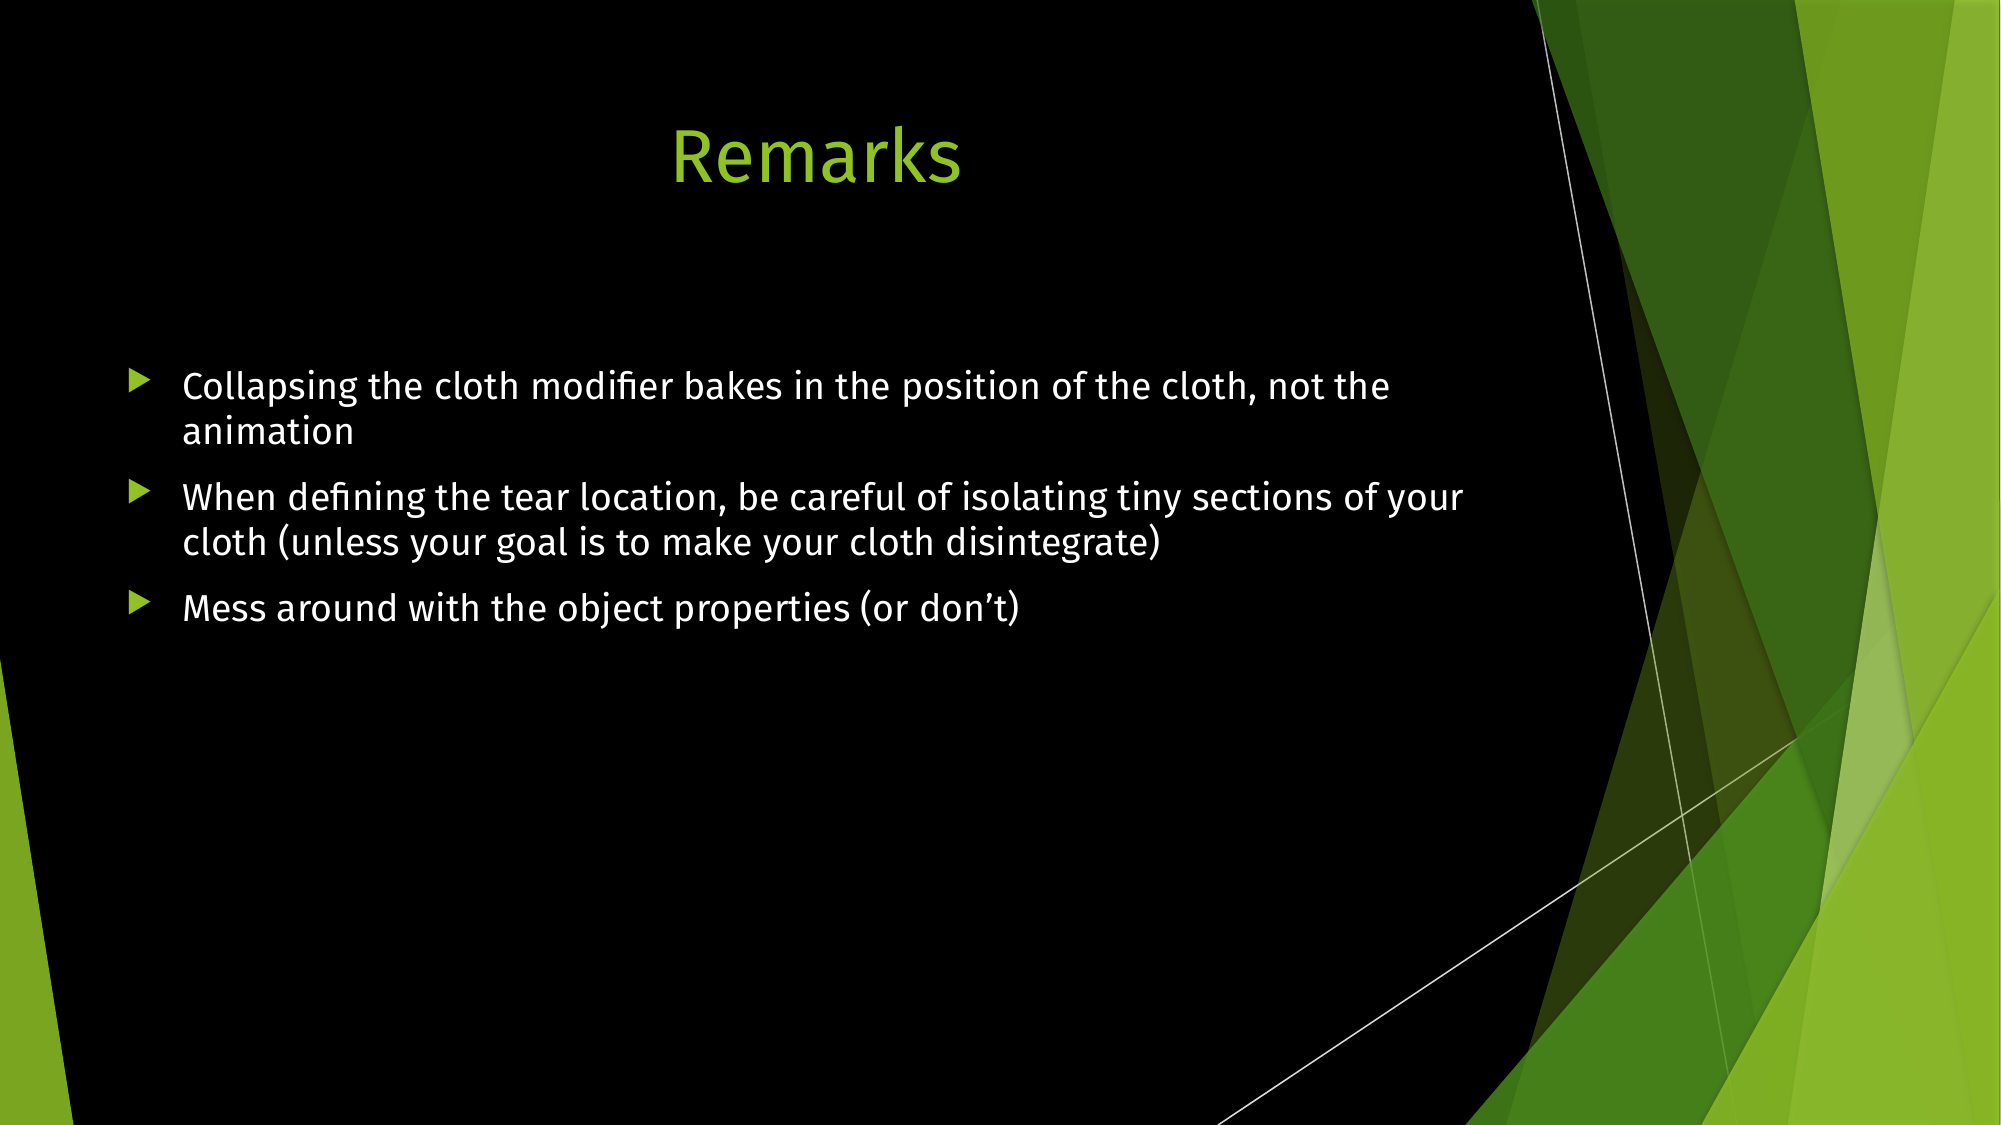

# Remarks
Collapsing the cloth modifier bakes in the position of the cloth, not the animation
When defining the tear location, be careful of isolating tiny sections of your cloth (unless your goal is to make your cloth disintegrate)
Mess around with the object properties (or don’t)